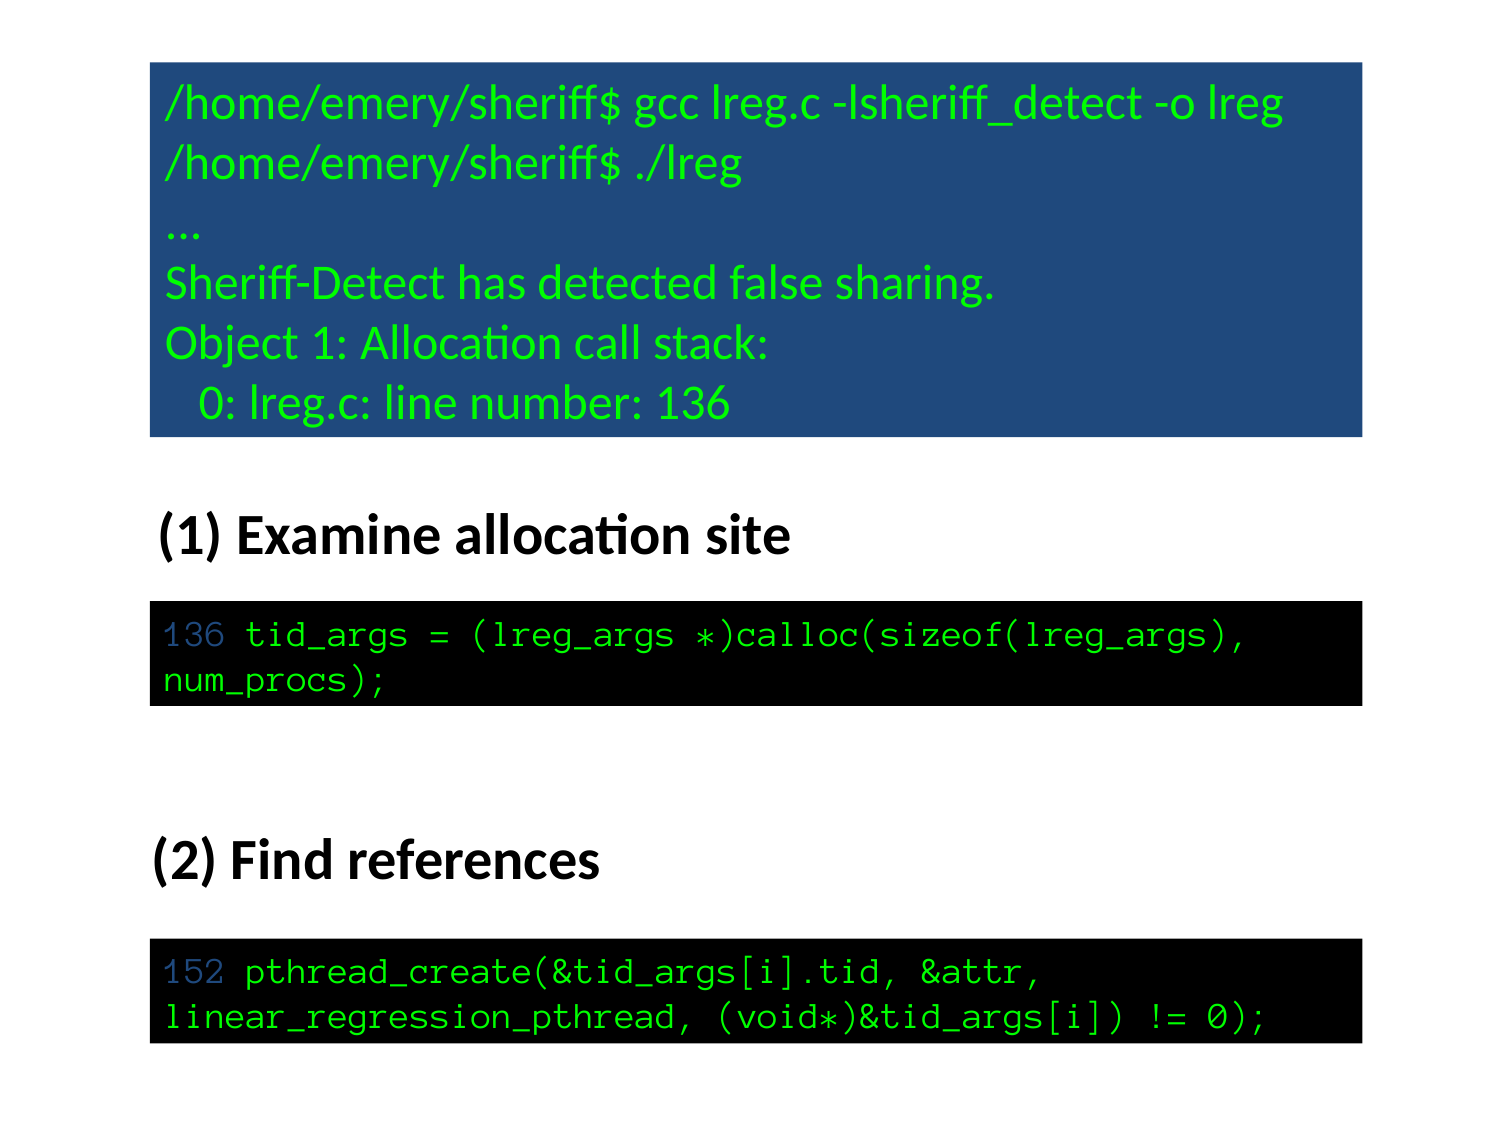

/home/emery/sheriff$ gcc lreg.c -lsheriff_detect -o lreg
/home/emery/sheriff$ ./lreg
...
Sheriff-Detect has detected false sharing.
Object 1: Allocation call stack:
   0: lreg.c: line number: 136
(1) Examine allocation site
136 tid_args = (lreg_args *)calloc(sizeof(lreg_args), num_procs);
(2) Find references
152 pthread_create(&tid_args[i].tid, &attr, linear_regression_pthread, (void*)&tid_args[i]) != 0);